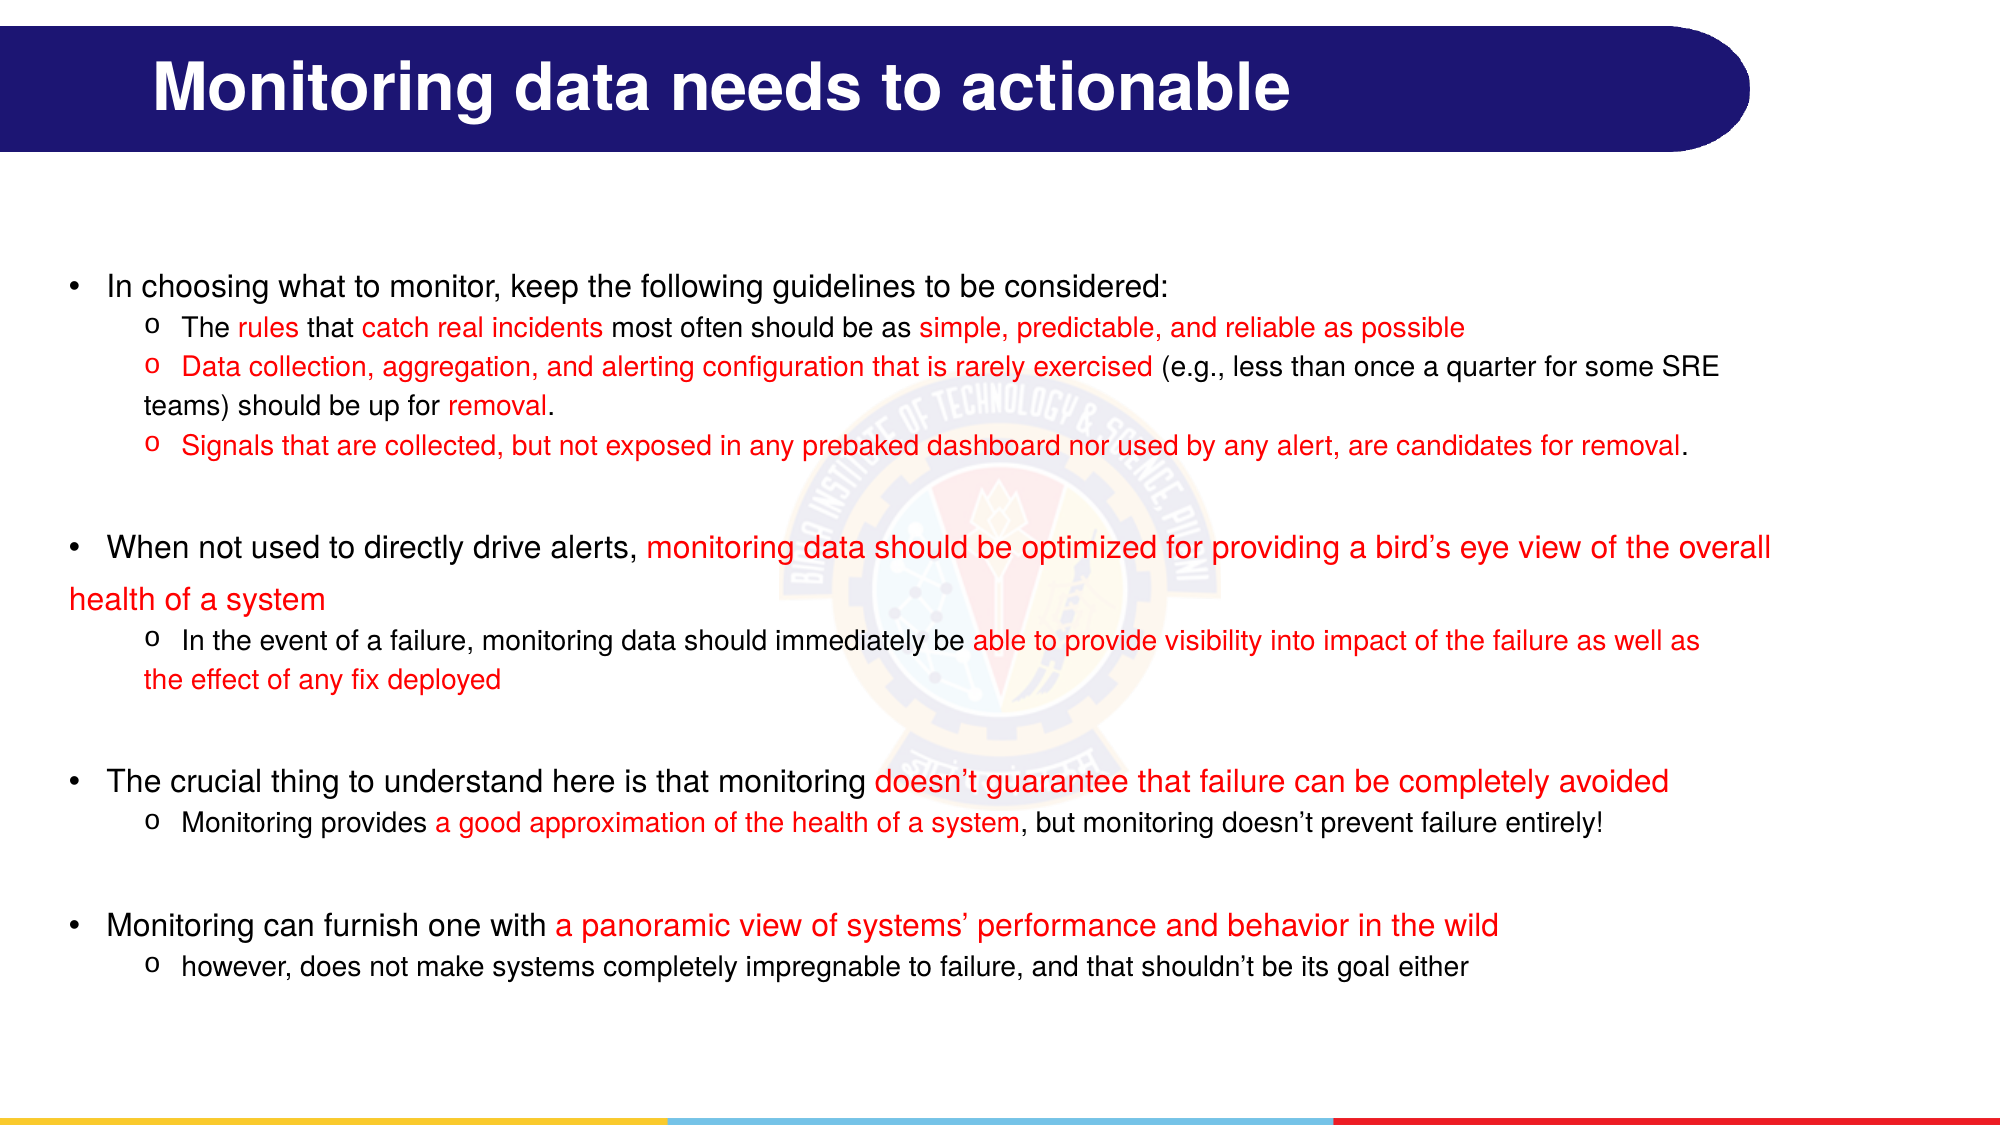

# Monitoring data needs to actionable

In choosing what to monitor, keep the following guidelines to be considered:
The rules that catch real incidents most often should be as simple, predictable, and reliable as possible
Data collection, aggregation, and alerting configuration that is rarely exercised (e.g., less than once a quarter for some SRE
teams) should be up for removal.
Signals that are collected, but not exposed in any prebaked dashboard nor used by any alert, are candidates for removal.

When not used to directly drive alerts, monitoring data should be optimized for providing a bird’s eye view of the overall
health of a system
In the event of a failure, monitoring data should immediately be able to provide visibility into impact of the failure as well as
the effect of any fix deployed

The crucial thing to understand here is that monitoring doesn’t guarantee that failure can be completely avoided
Monitoring provides a good approximation of the health of a system, but monitoring doesn’t prevent failure entirely!

Monitoring can furnish one with a panoramic view of systems’ performance and behavior in the wild
however, does not make systems completely impregnable to failure, and that shouldn’t be its goal either